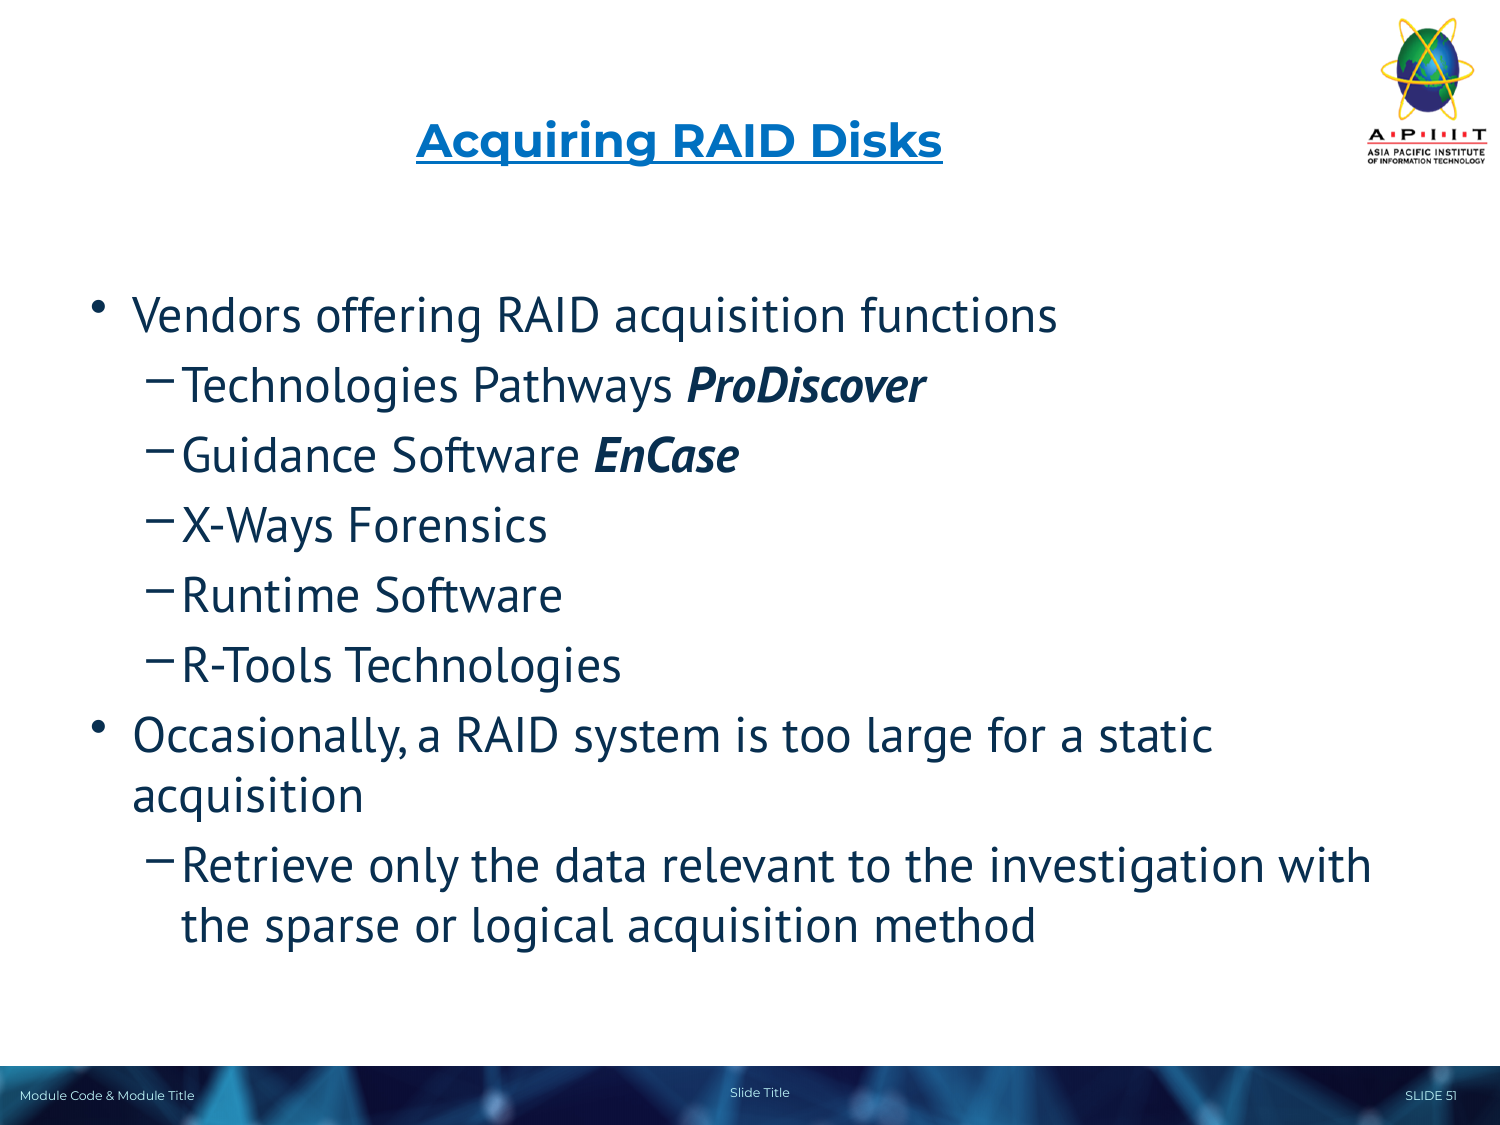

# Acquiring RAID Disks
Vendors offering RAID acquisition functions
Technologies Pathways ProDiscover
Guidance Software EnCase
X-Ways Forensics
Runtime Software
R-Tools Technologies
Occasionally, a RAID system is too large for a static acquisition
Retrieve only the data relevant to the investigation with the sparse or logical acquisition method